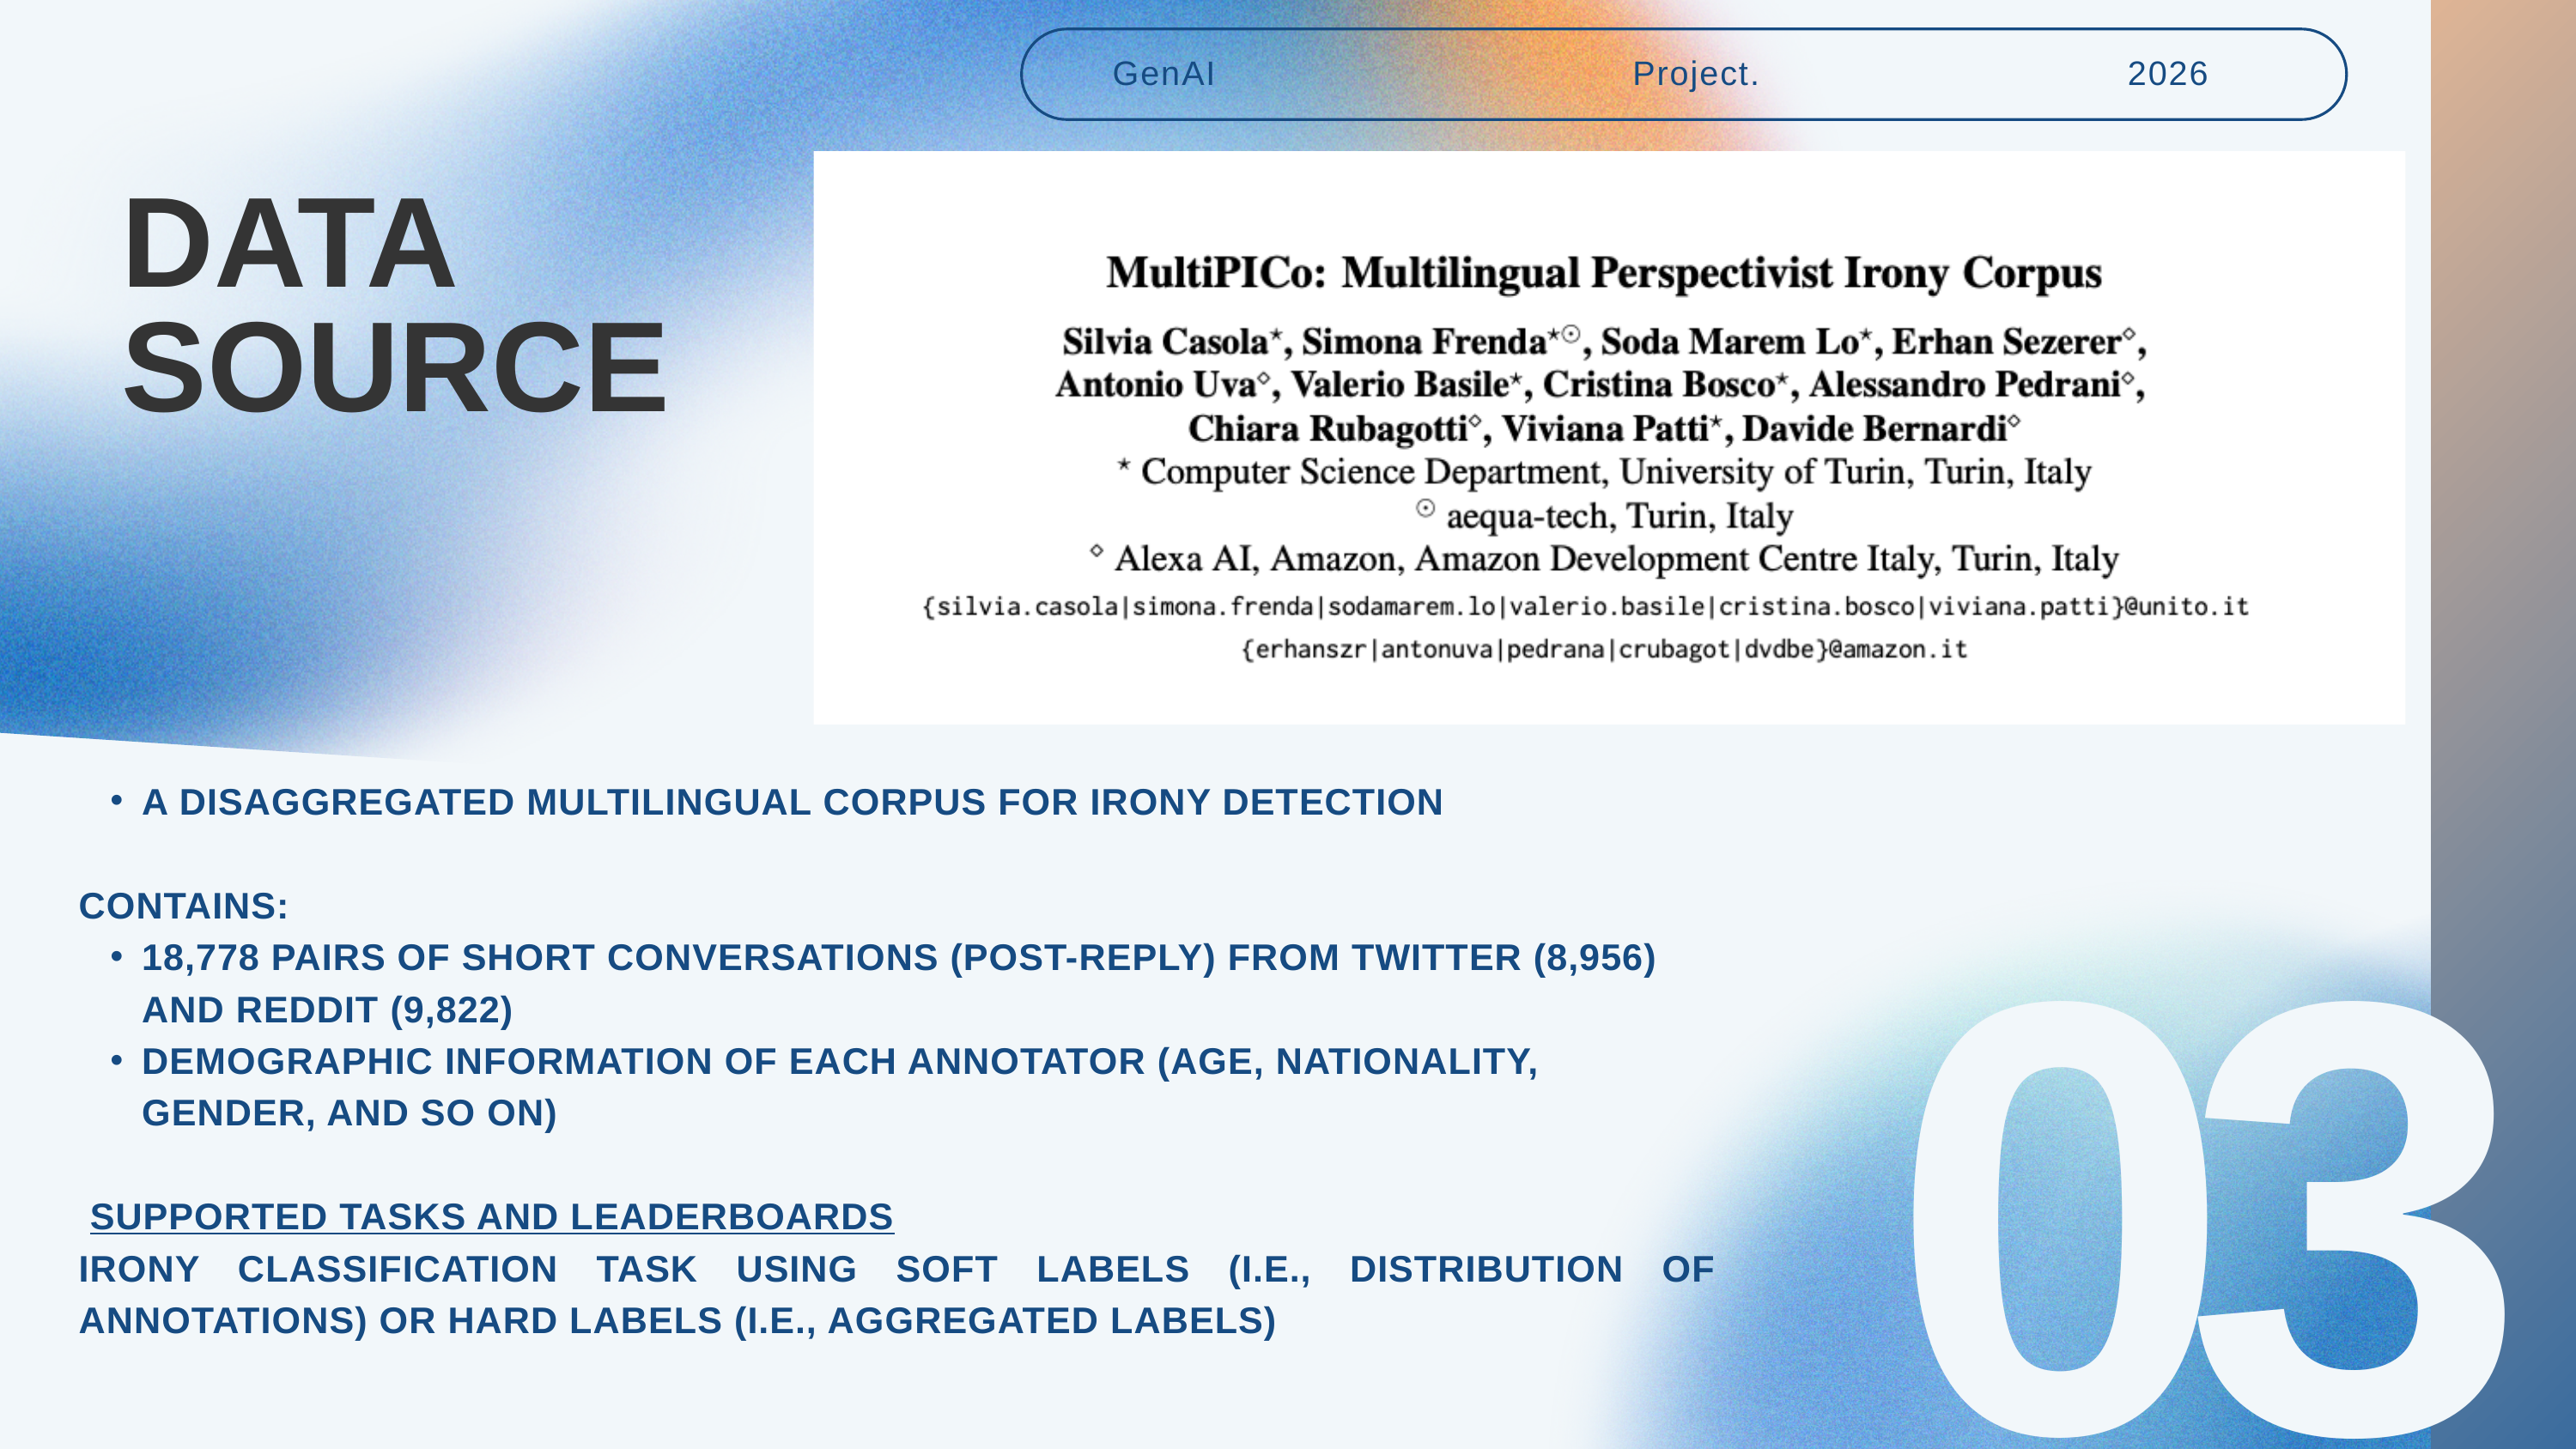

GenAI
Project.
2026

DATA SOURCE
A DISAGGREGATED MULTILINGUAL CORPUS FOR IRONY DETECTION

CONTAINS:
18,778 PAIRS OF SHORT CONVERSATIONS (POST-REPLY) FROM TWITTER (8,956) AND REDDIT (9,822)
DEMOGRAPHIC INFORMATION OF EACH ANNOTATOR (AGE, NATIONALITY, GENDER, AND SO ON)

 SUPPORTED TASKS AND LEADERBOARDS
IRONY CLASSIFICATION TASK USING SOFT LABELS (I.E., DISTRIBUTION OF ANNOTATIONS) OR HARD LABELS (I.E., AGGREGATED LABELS)

03